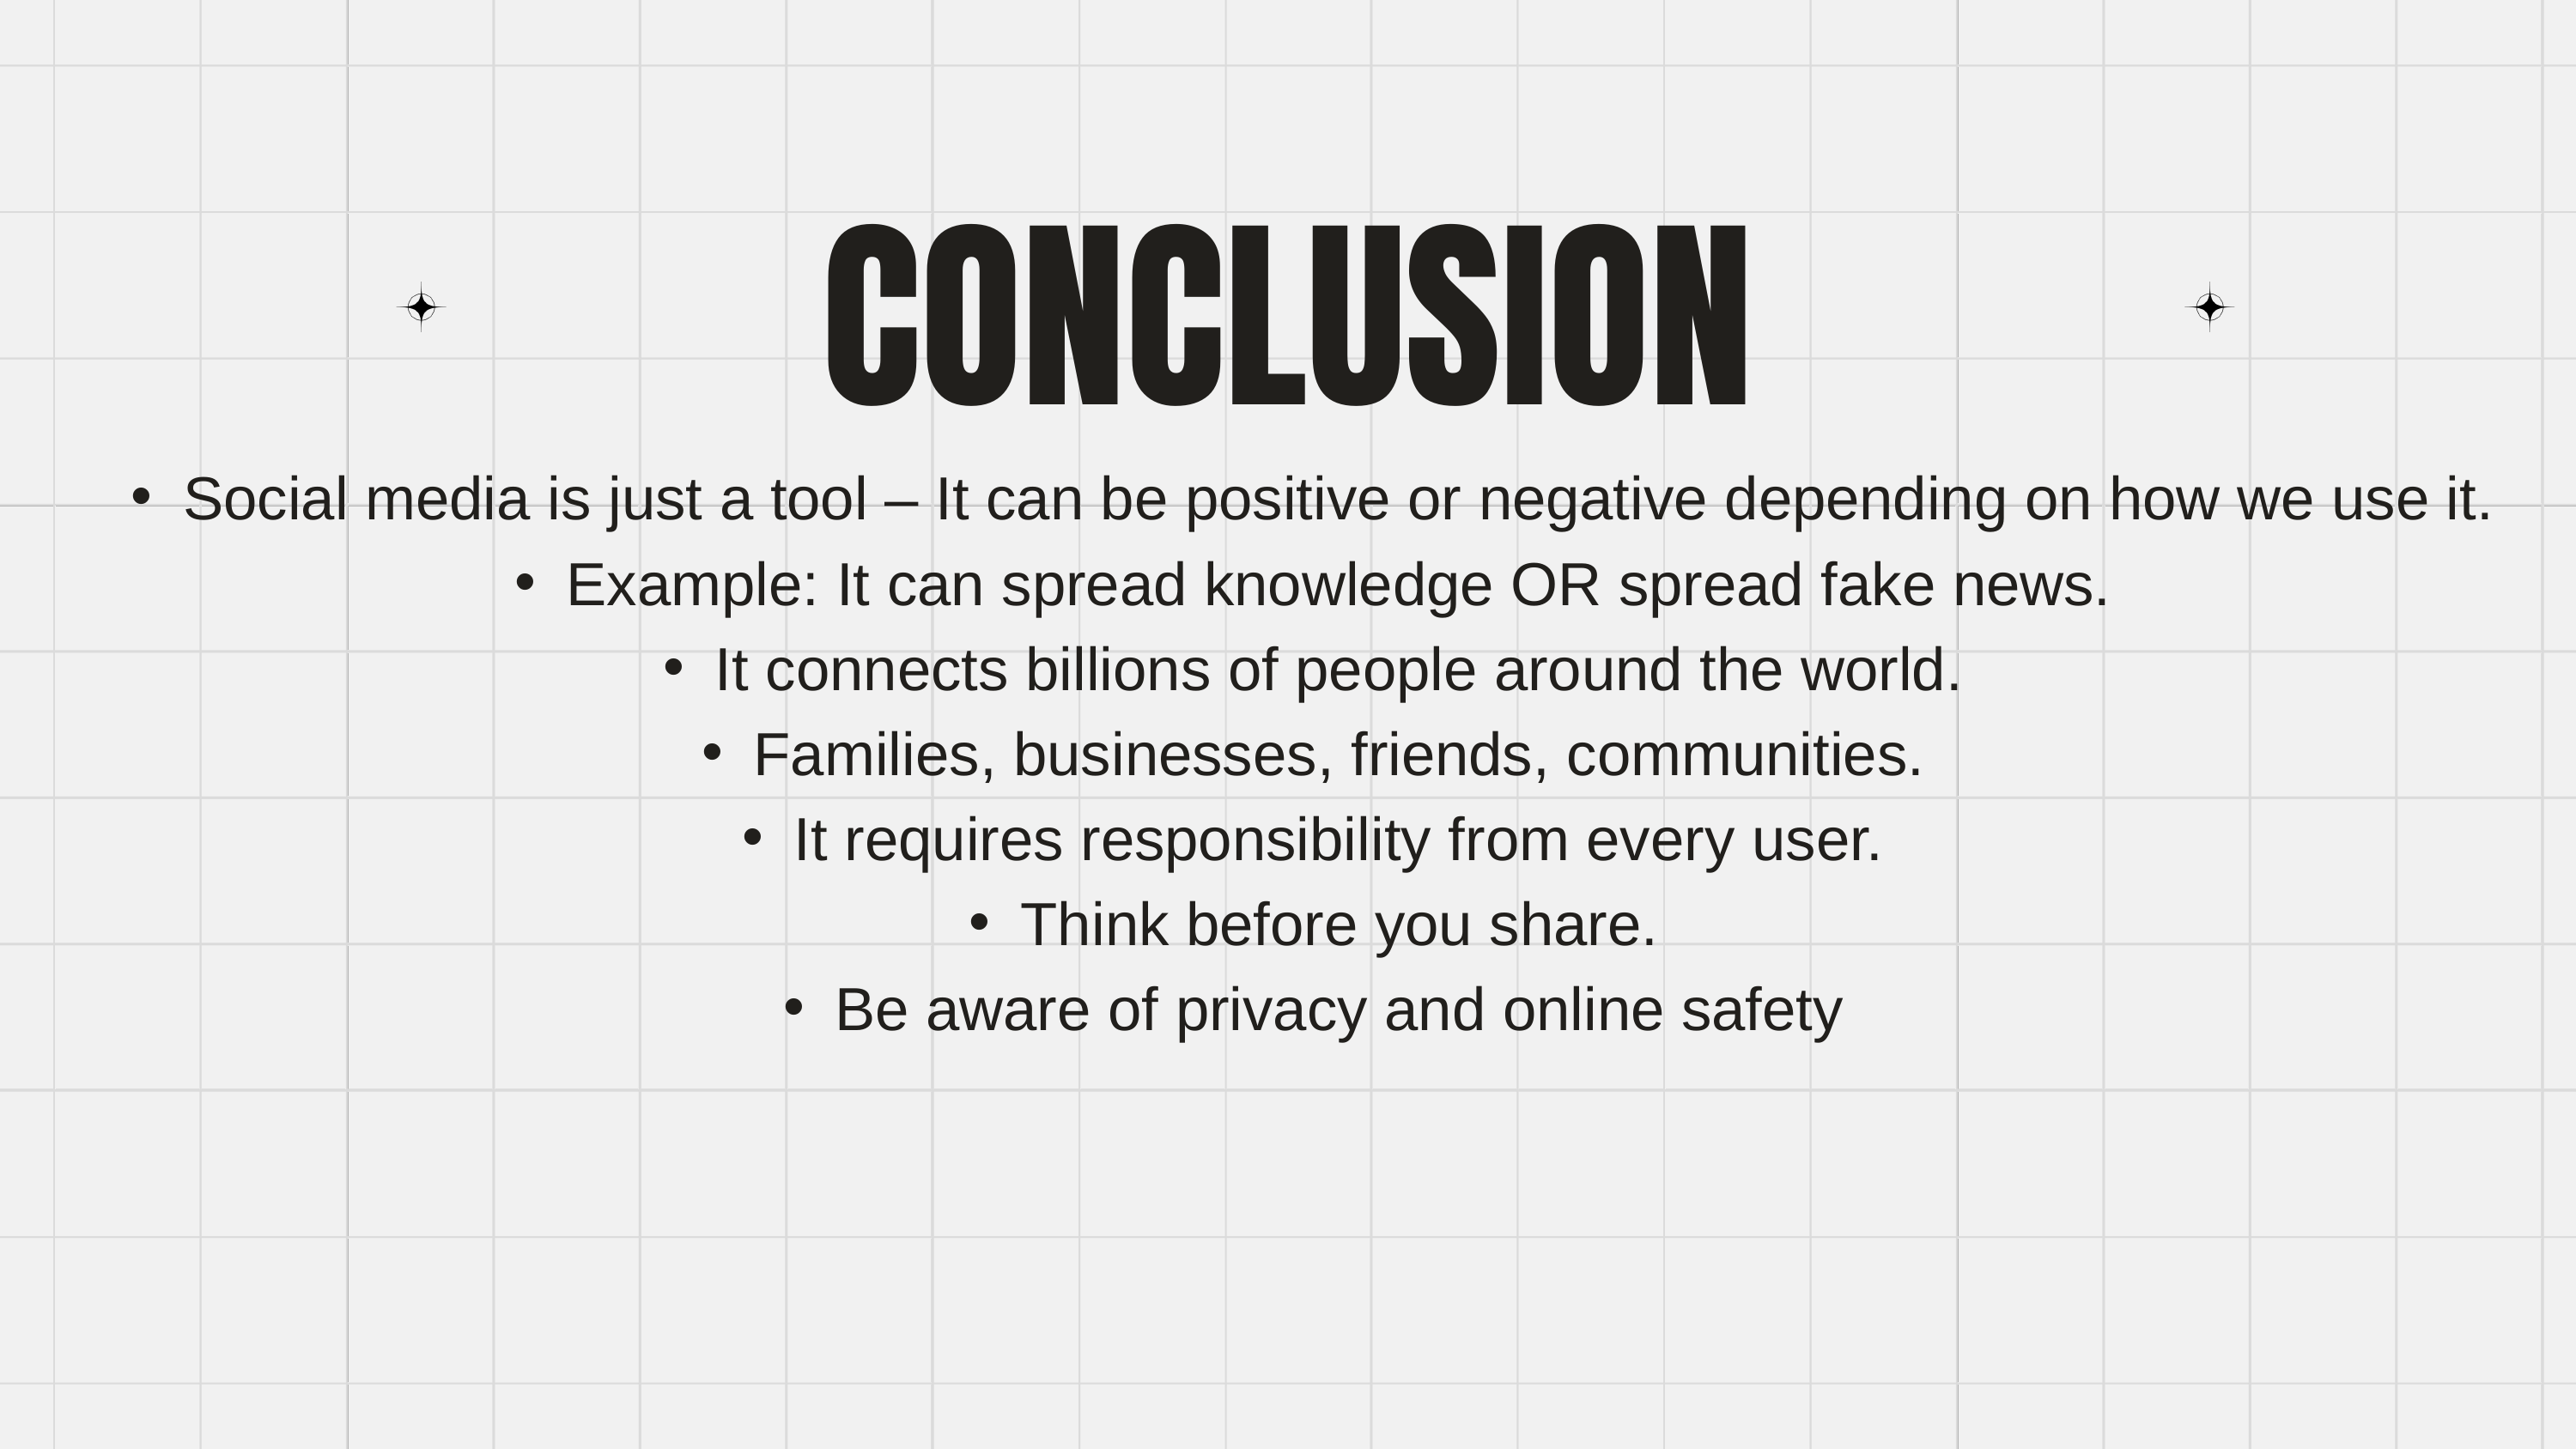

CONCLUSION

Social media is just a tool – It can be positive or negative depending on how we use it.
Example: It can spread knowledge OR spread fake news.
It connects billions of people around the world.
Families, businesses, friends, communities.
It requires responsibility from every user.
Think before you share.
Be aware of privacy and online safety